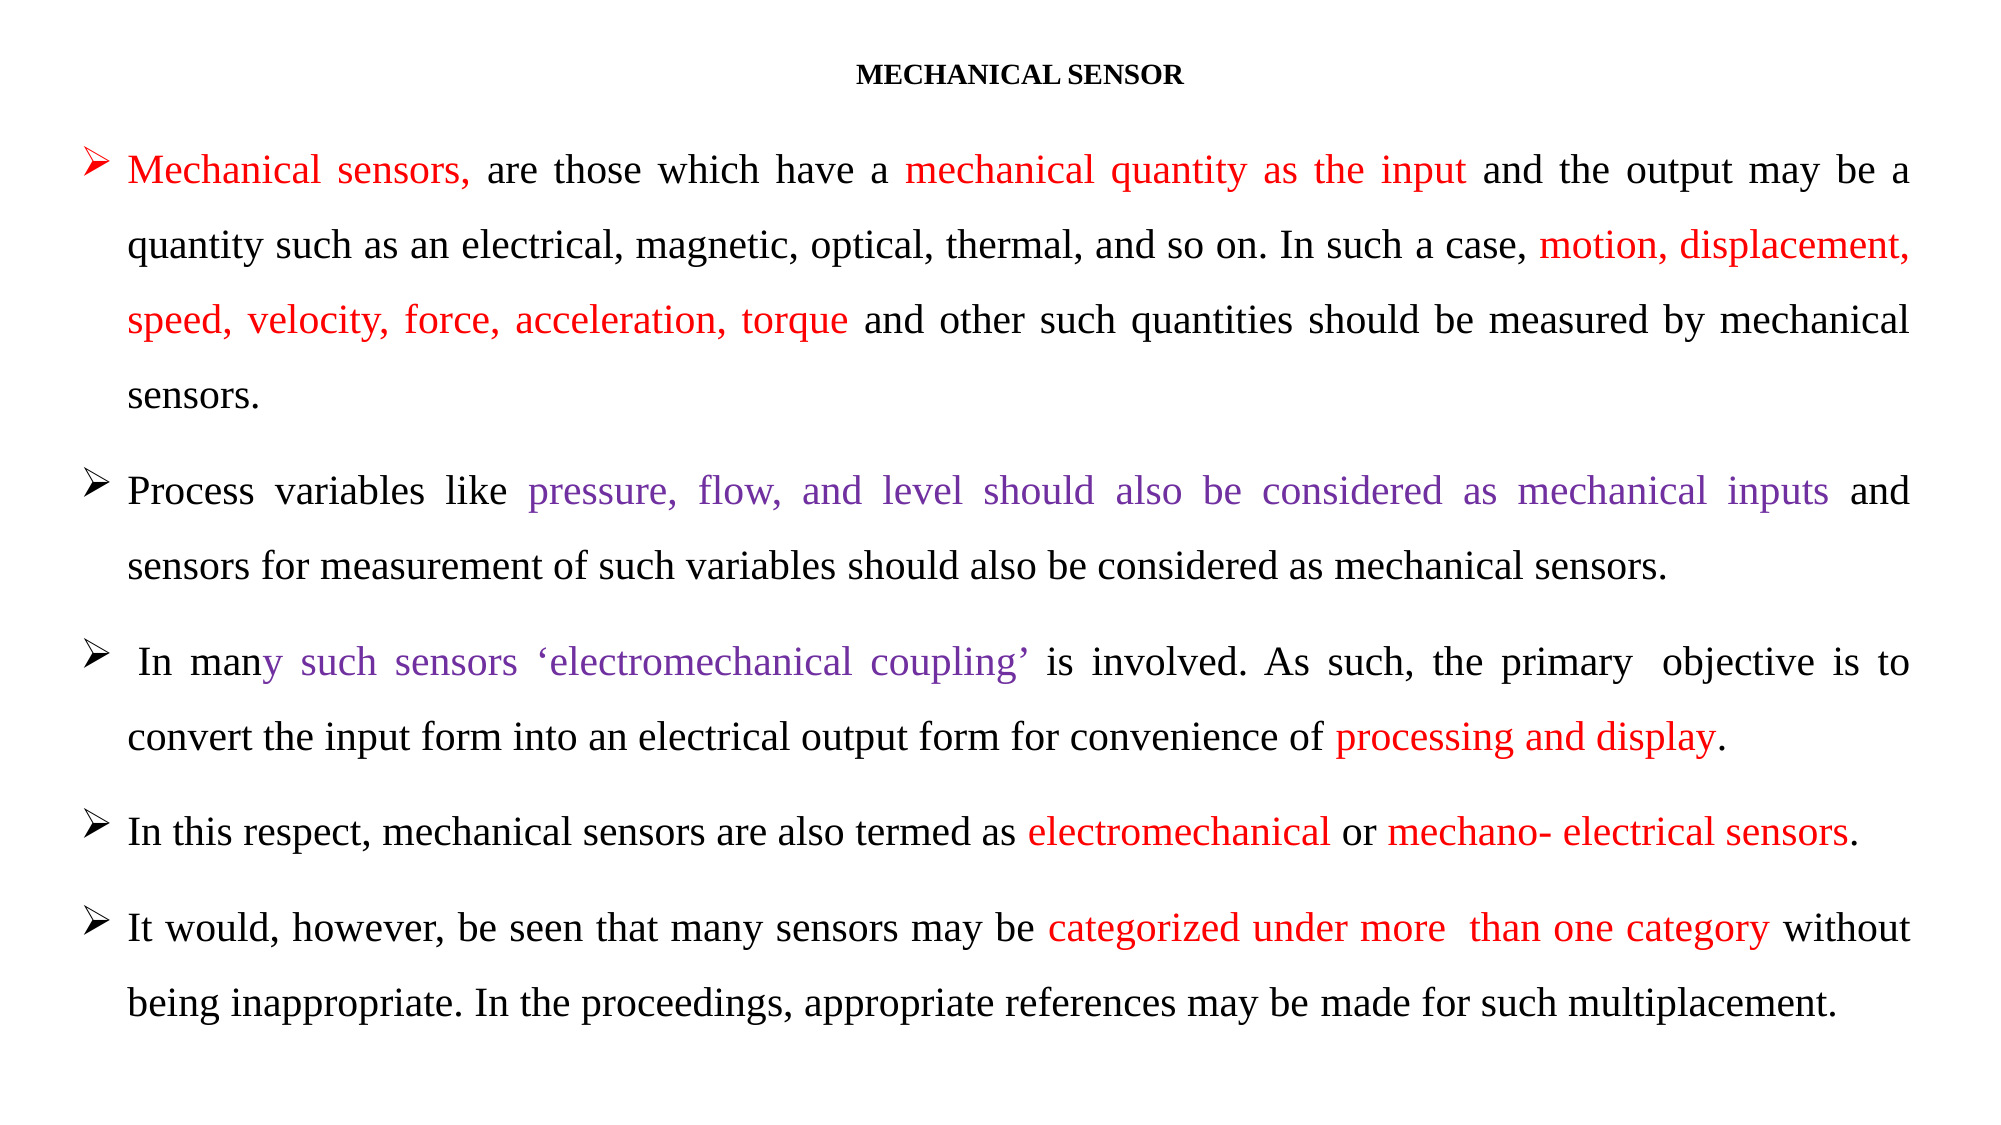

MECHANICAL SENSOR
Mechanical sensors, are those which have a mechanical quantity as the input and the output may be a quantity such as an electrical, magnetic, optical, thermal, and so on. In such a case, motion, displacement, speed, velocity, force, acceleration, torque and other such quantities should be measured by mechanical sensors.
Process variables like pressure, flow, and level should also be considered as mechanical inputs and sensors for measurement of such variables should also be considered as mechanical sensors.
 In many such sensors ‘electromechanical coupling’ is involved. As such, the primary  objective is to convert the input form into an electrical output form for convenience of processing and display.
In this respect, mechanical sensors are also termed as electromechanical or mechano- electrical sensors.
It would, however, be seen that many sensors may be categorized under more  than one category without being inappropriate. In the proceedings, appropriate references may be made for such multiplacement.